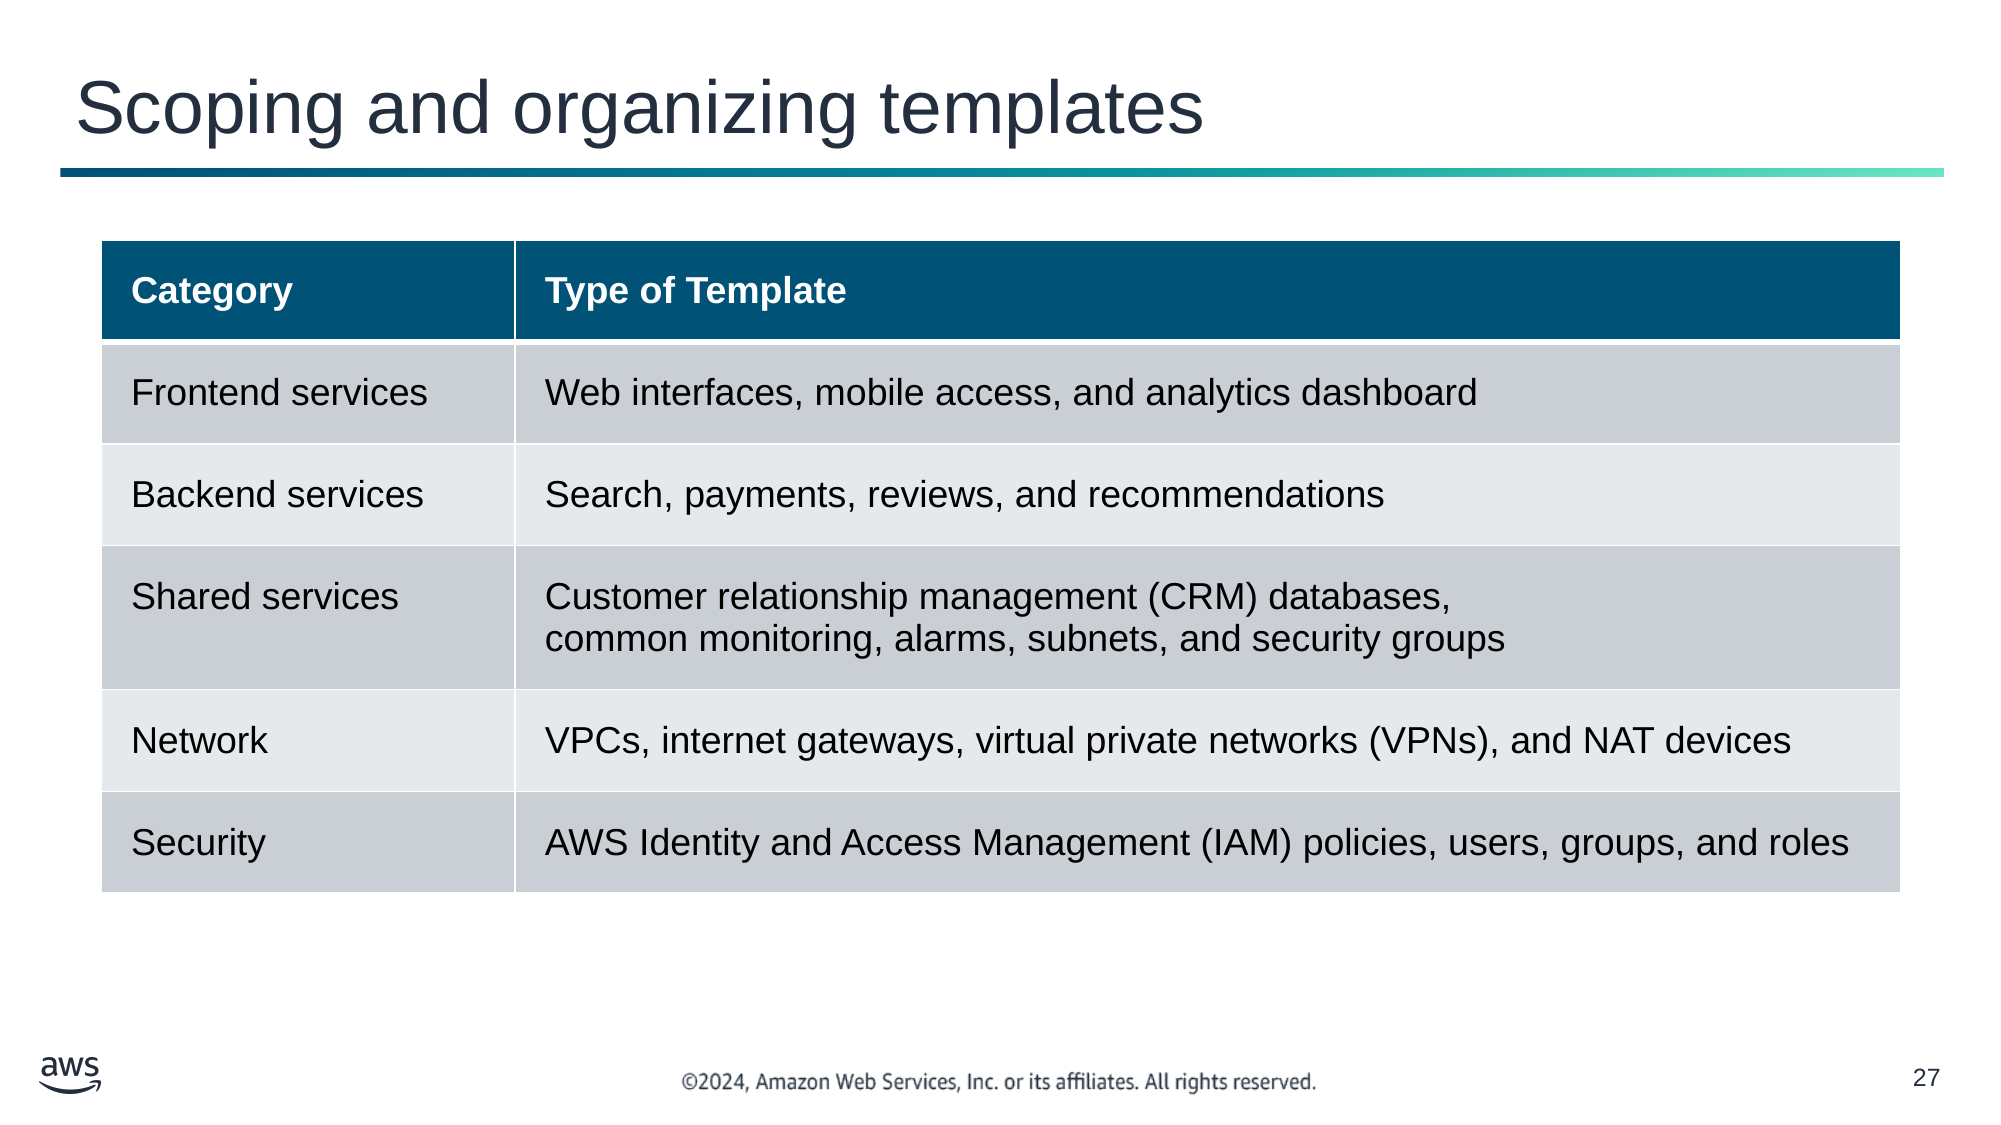

# Scoping and organizing templates
| Category | Type of Template |
| --- | --- |
| Frontend services | Web interfaces, mobile access, and analytics dashboard |
| Backend services | Search, payments, reviews, and recommendations |
| Shared services | Customer relationship management (CRM) databases, common monitoring, alarms, subnets, and security groups |
| Network | VPCs, internet gateways, virtual private networks (VPNs), and NAT devices |
| Security | AWS Identity and Access Management (IAM) policies, users, groups, and roles |
27